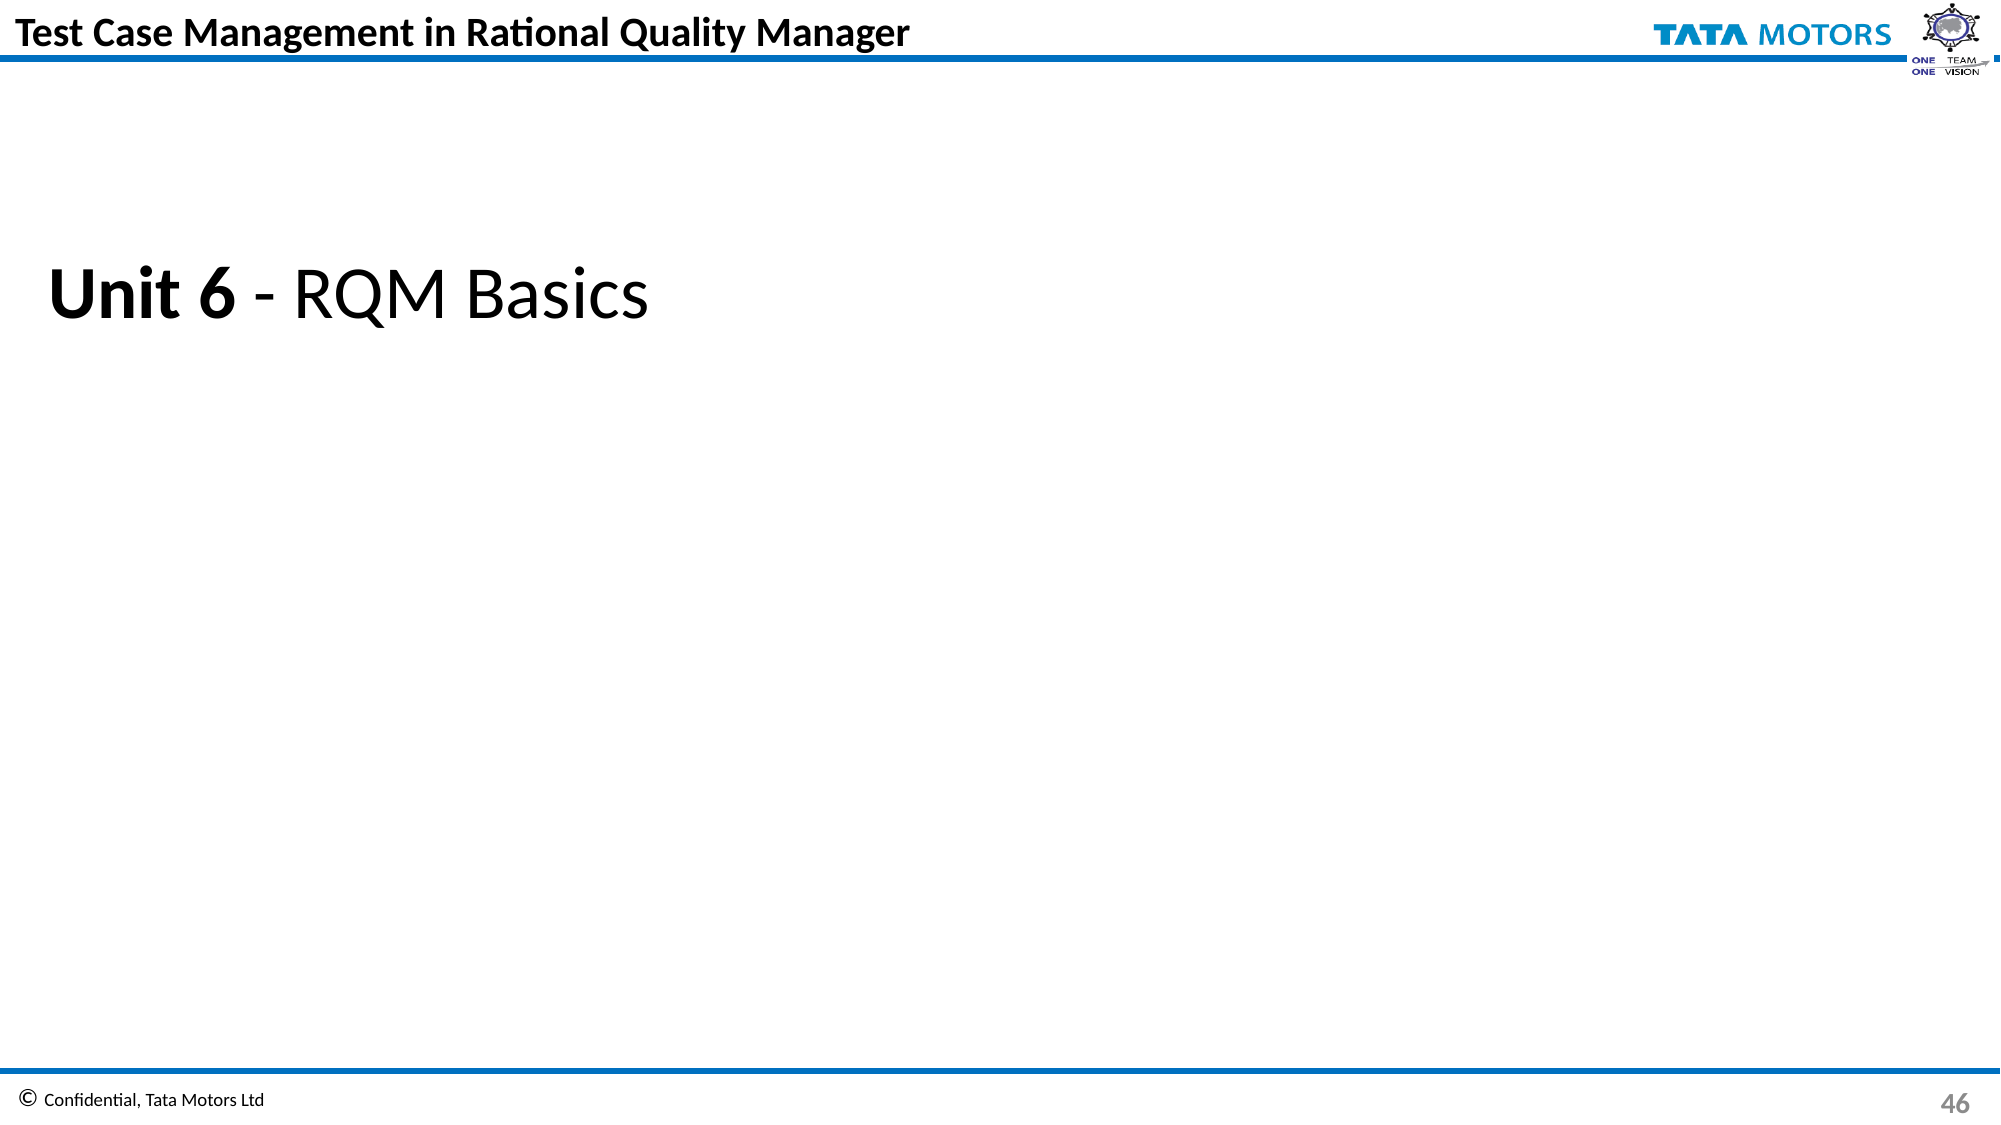

# Test Case Management in Rational Quality Manager

Unit 6 - RQM Basics
46